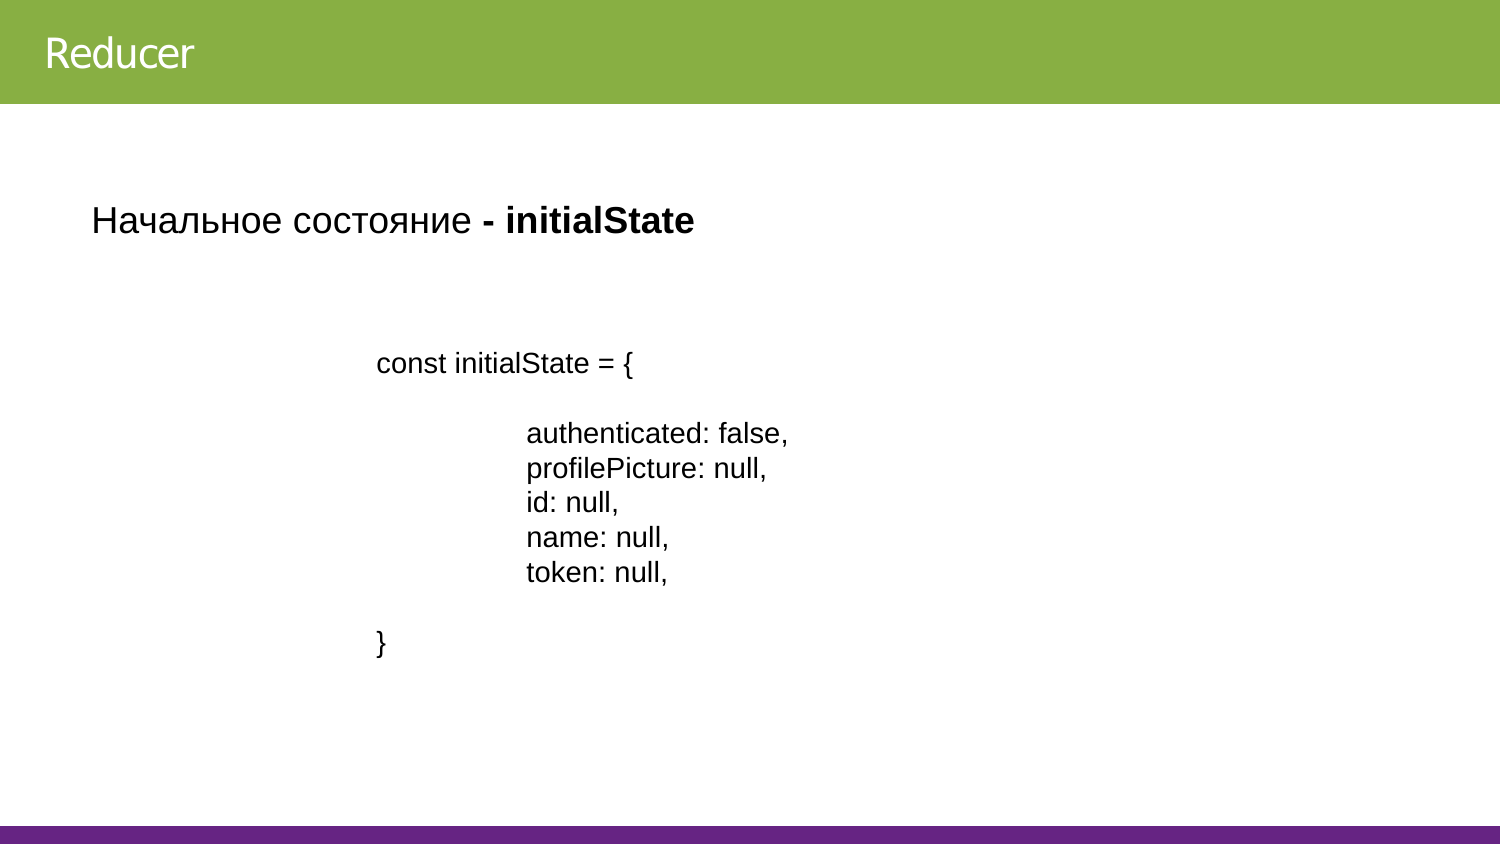

Reducer
Начальное состояние - initialState
const initialState = {

	authenticated: false,
	profilePicture: null,
	id: null,
	name: null,
	token: null,

}